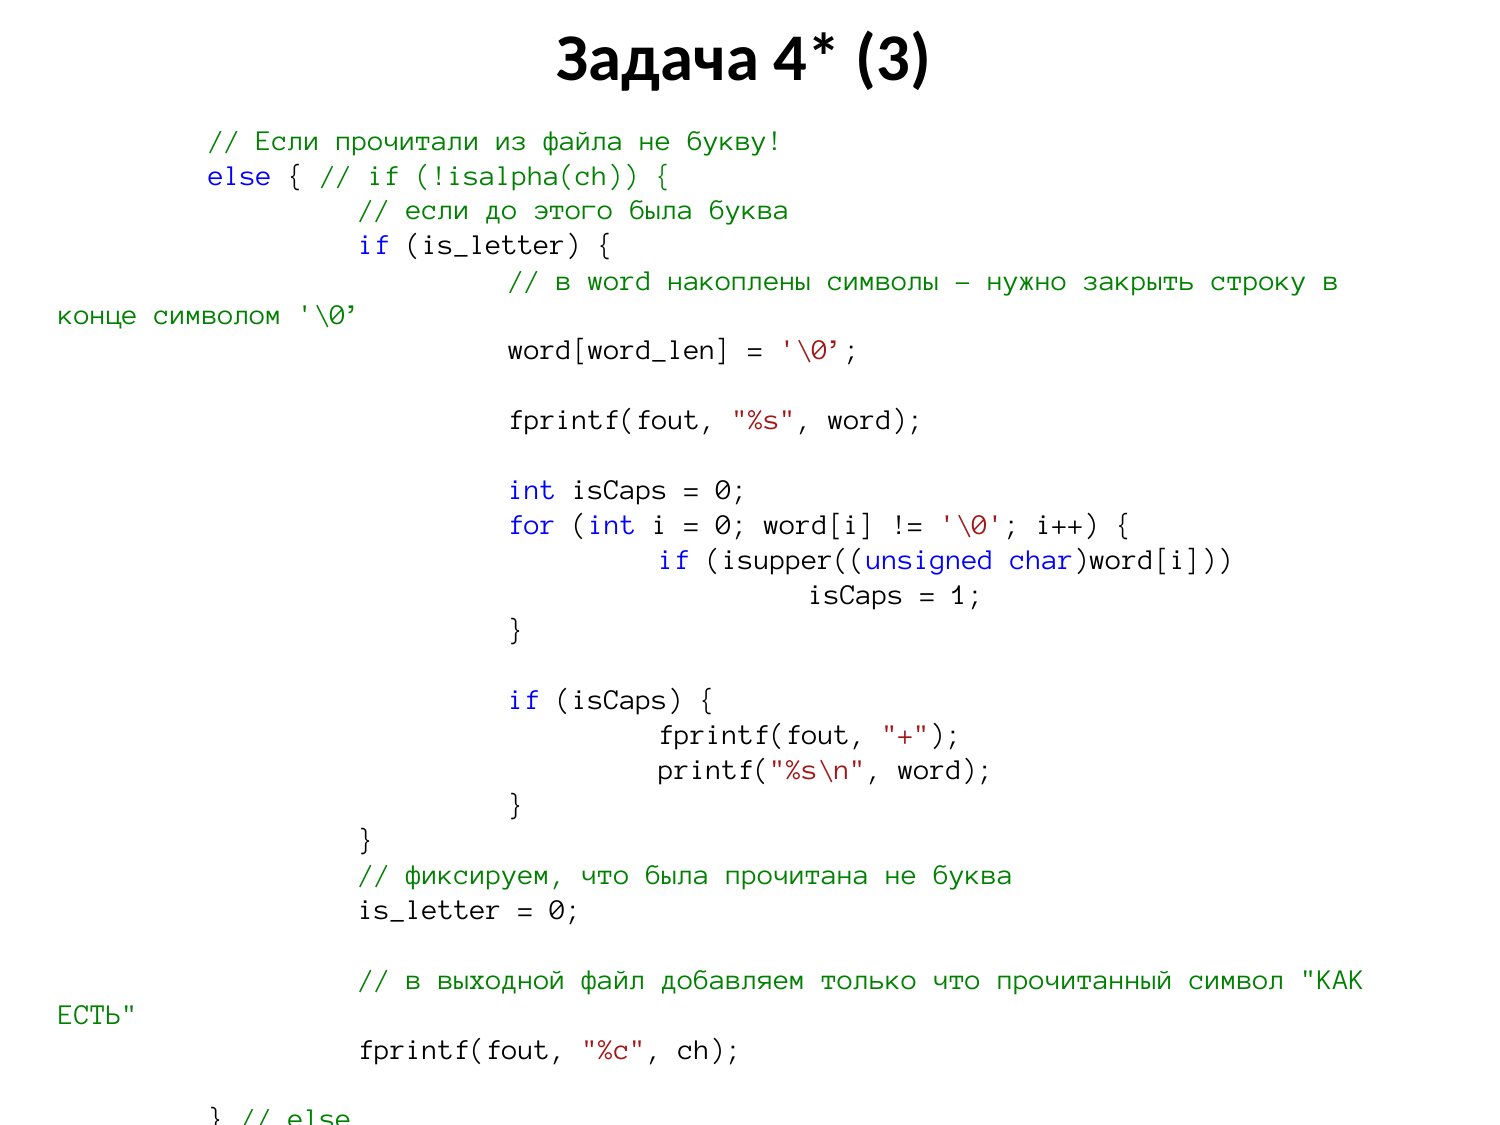

# Задача 4* (3)
	// Если прочитали из файла не букву!
	else { // if (!isalpha(ch)) {
		// если до этого была буква
		if (is_letter) {
			// в word накоплены символы - нужно закрыть строку в конце символом '\0’
			word[word_len] = '\0’;

			fprintf(fout, "%s", word);

			int isCaps = 0;
			for (int i = 0; word[i] != '\0'; i++) {
				if (isupper((unsigned char)word[i]))
					isCaps = 1;
			}

			if (isCaps) {
				fprintf(fout, "+");
				printf("%s\n", word);
			}
		}
		// фиксируем, что была прочитана не буква
		is_letter = 0;

		// в выходной файл добавляем только что прочитанный символ "КАК ЕСТЬ"
		fprintf(fout, "%c", ch);

	} // else
} // while ((ch = getc(fin)) != EOF)